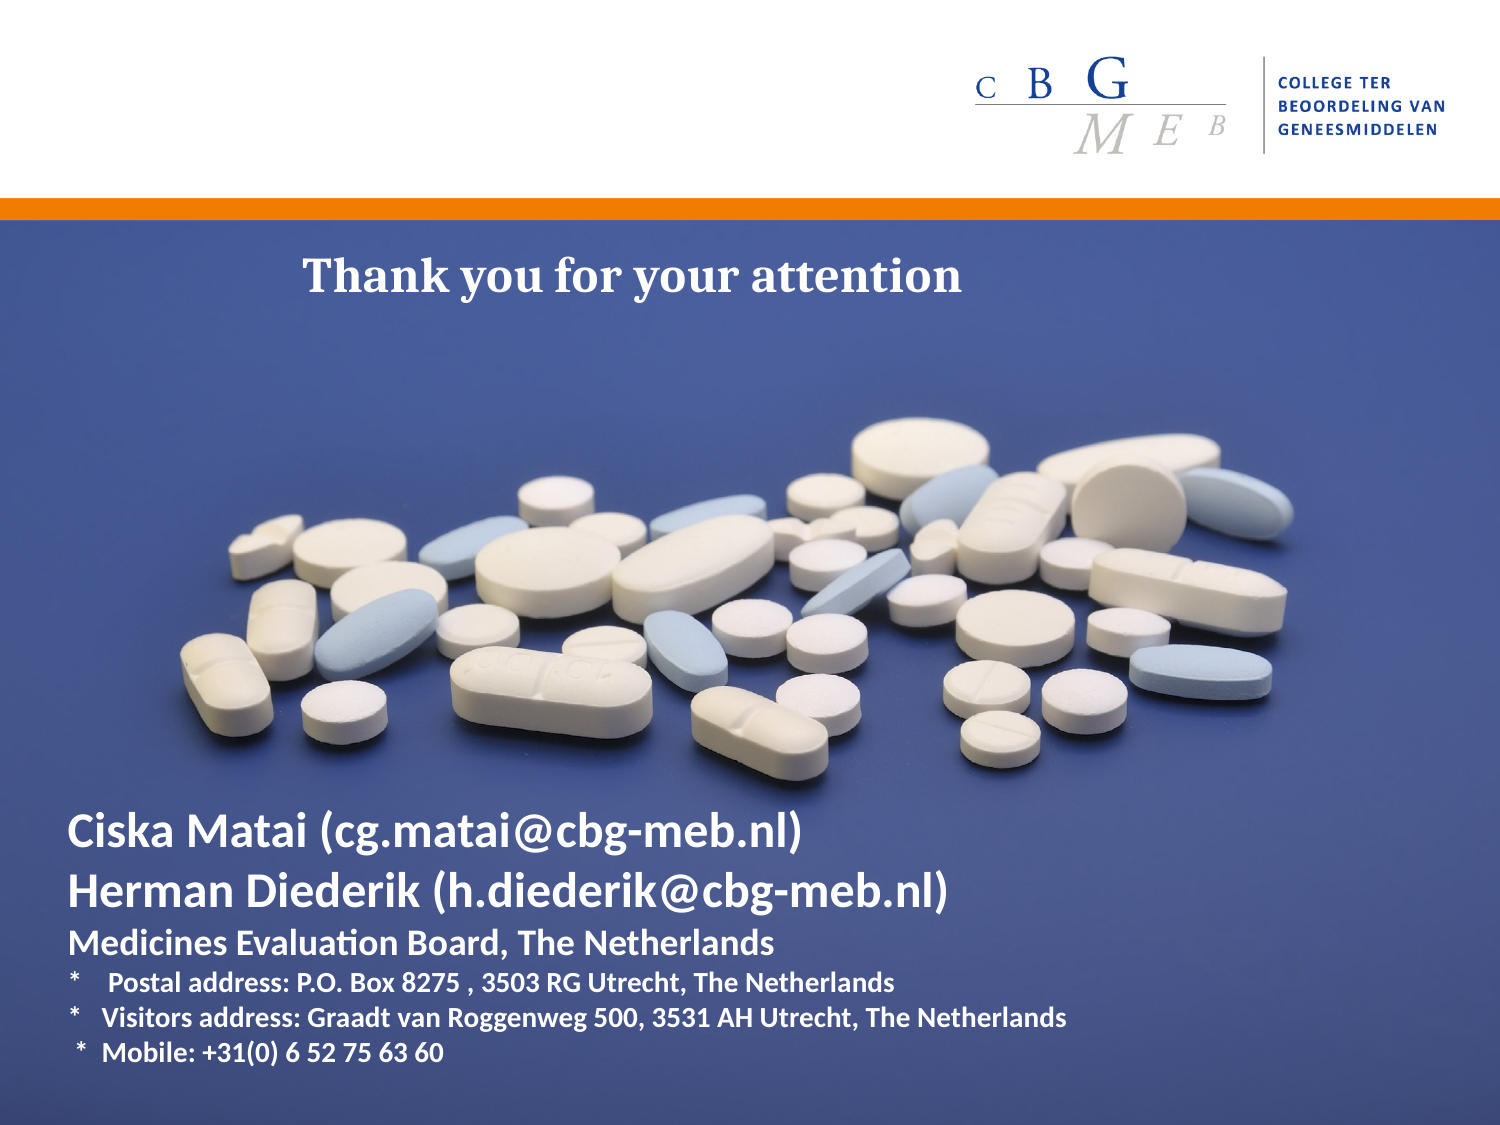

# Thank you for your attention
Ciska Matai (cg.matai@cbg-meb.nl)
Herman Diederik (h.diederik@cbg-meb.nl)
Medicines Evaluation Board, The Netherlands
*    Postal address: P.O. Box 8275 , 3503 RG Utrecht, The Netherlands
*   Visitors address: Graadt van Roggenweg 500, 3531 AH Utrecht, The Netherlands
 *  Mobile: +31(0) 6 52 75 63 60